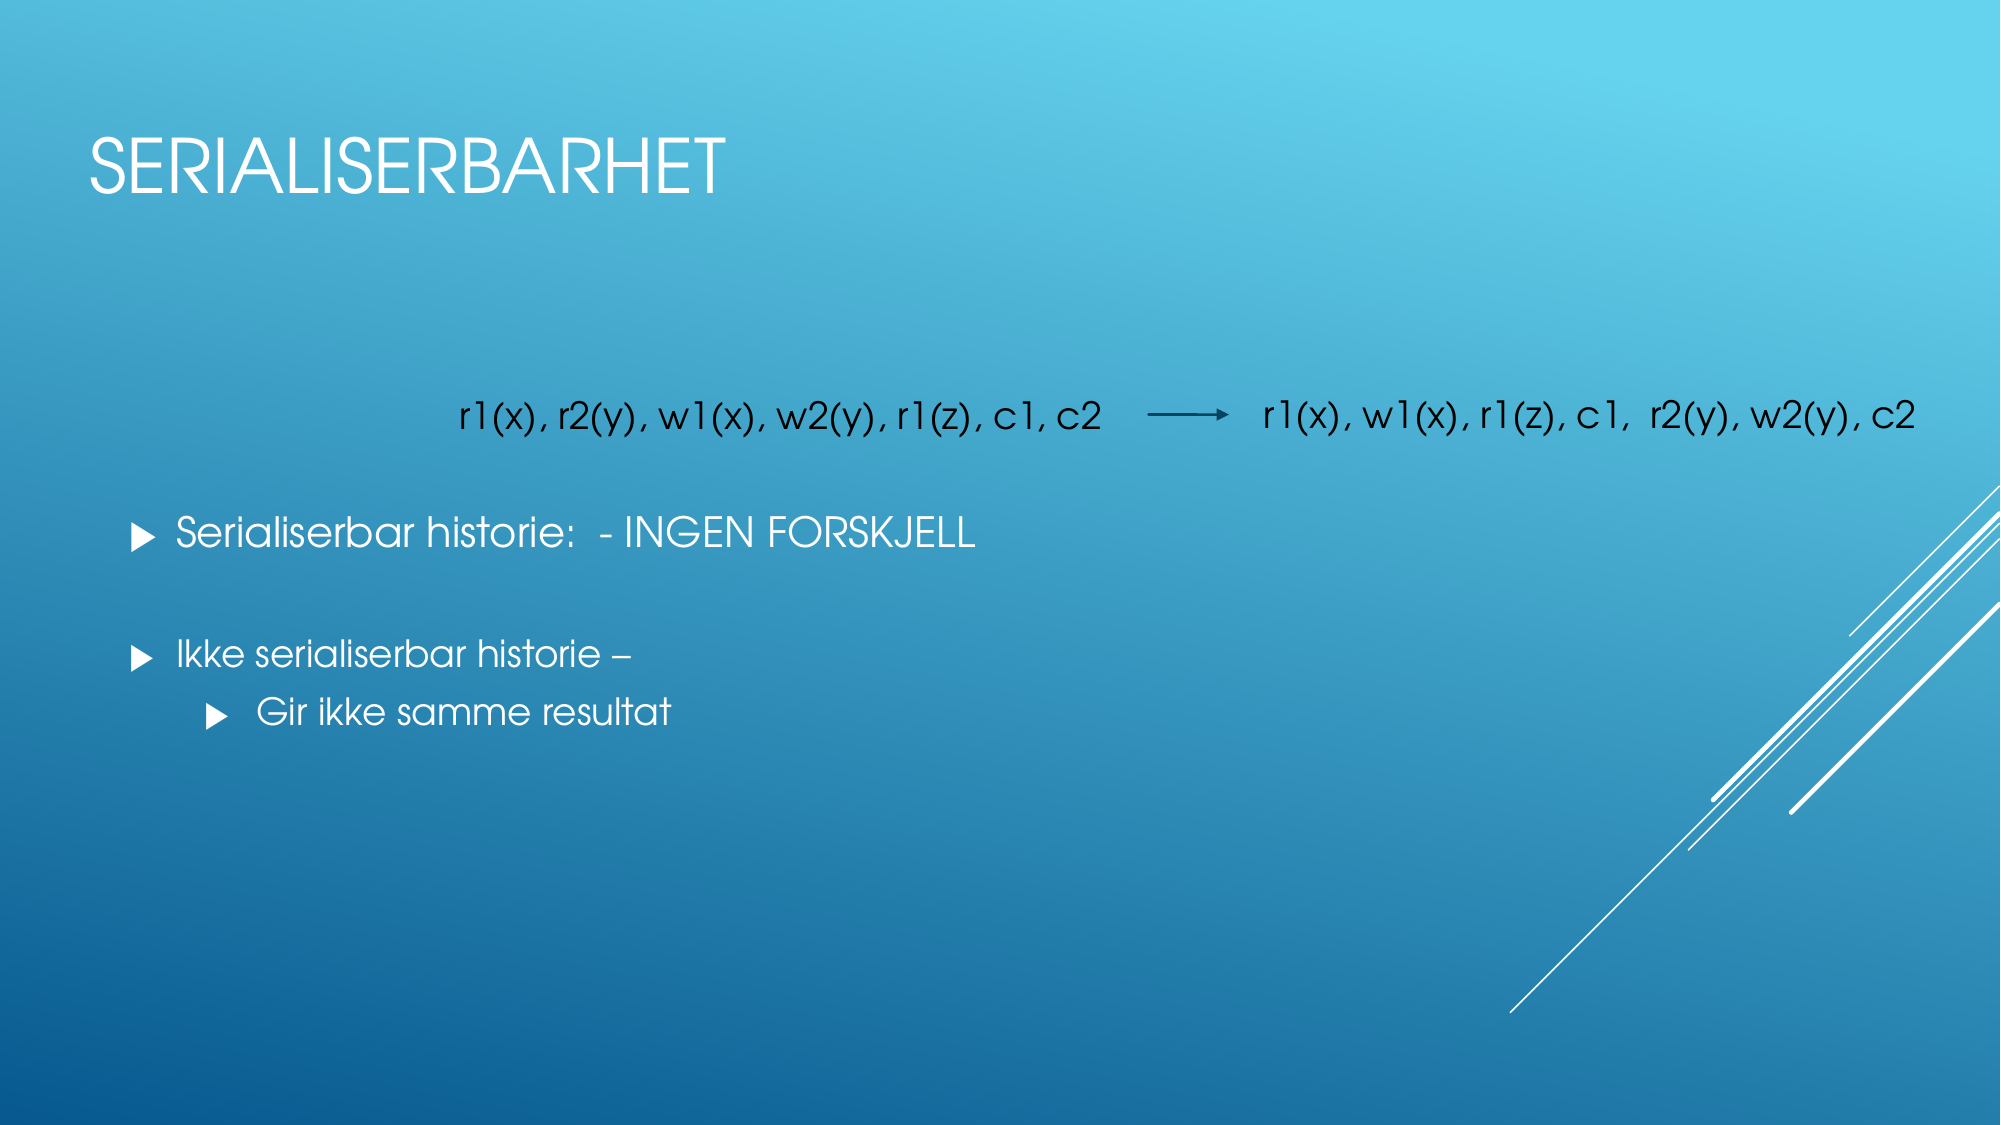

# SERIALISERBARHET
Serialiserbar historie:  - INGEN FORSKJELL

Ikke serialiserbar historie –
Gir ikke samme resultat

r1(x), w1(x), r1(z), c1,  r2(y), w2(y), c2
r1(x), r2(y), w1(x), w2(y), r1(z), c1, c2